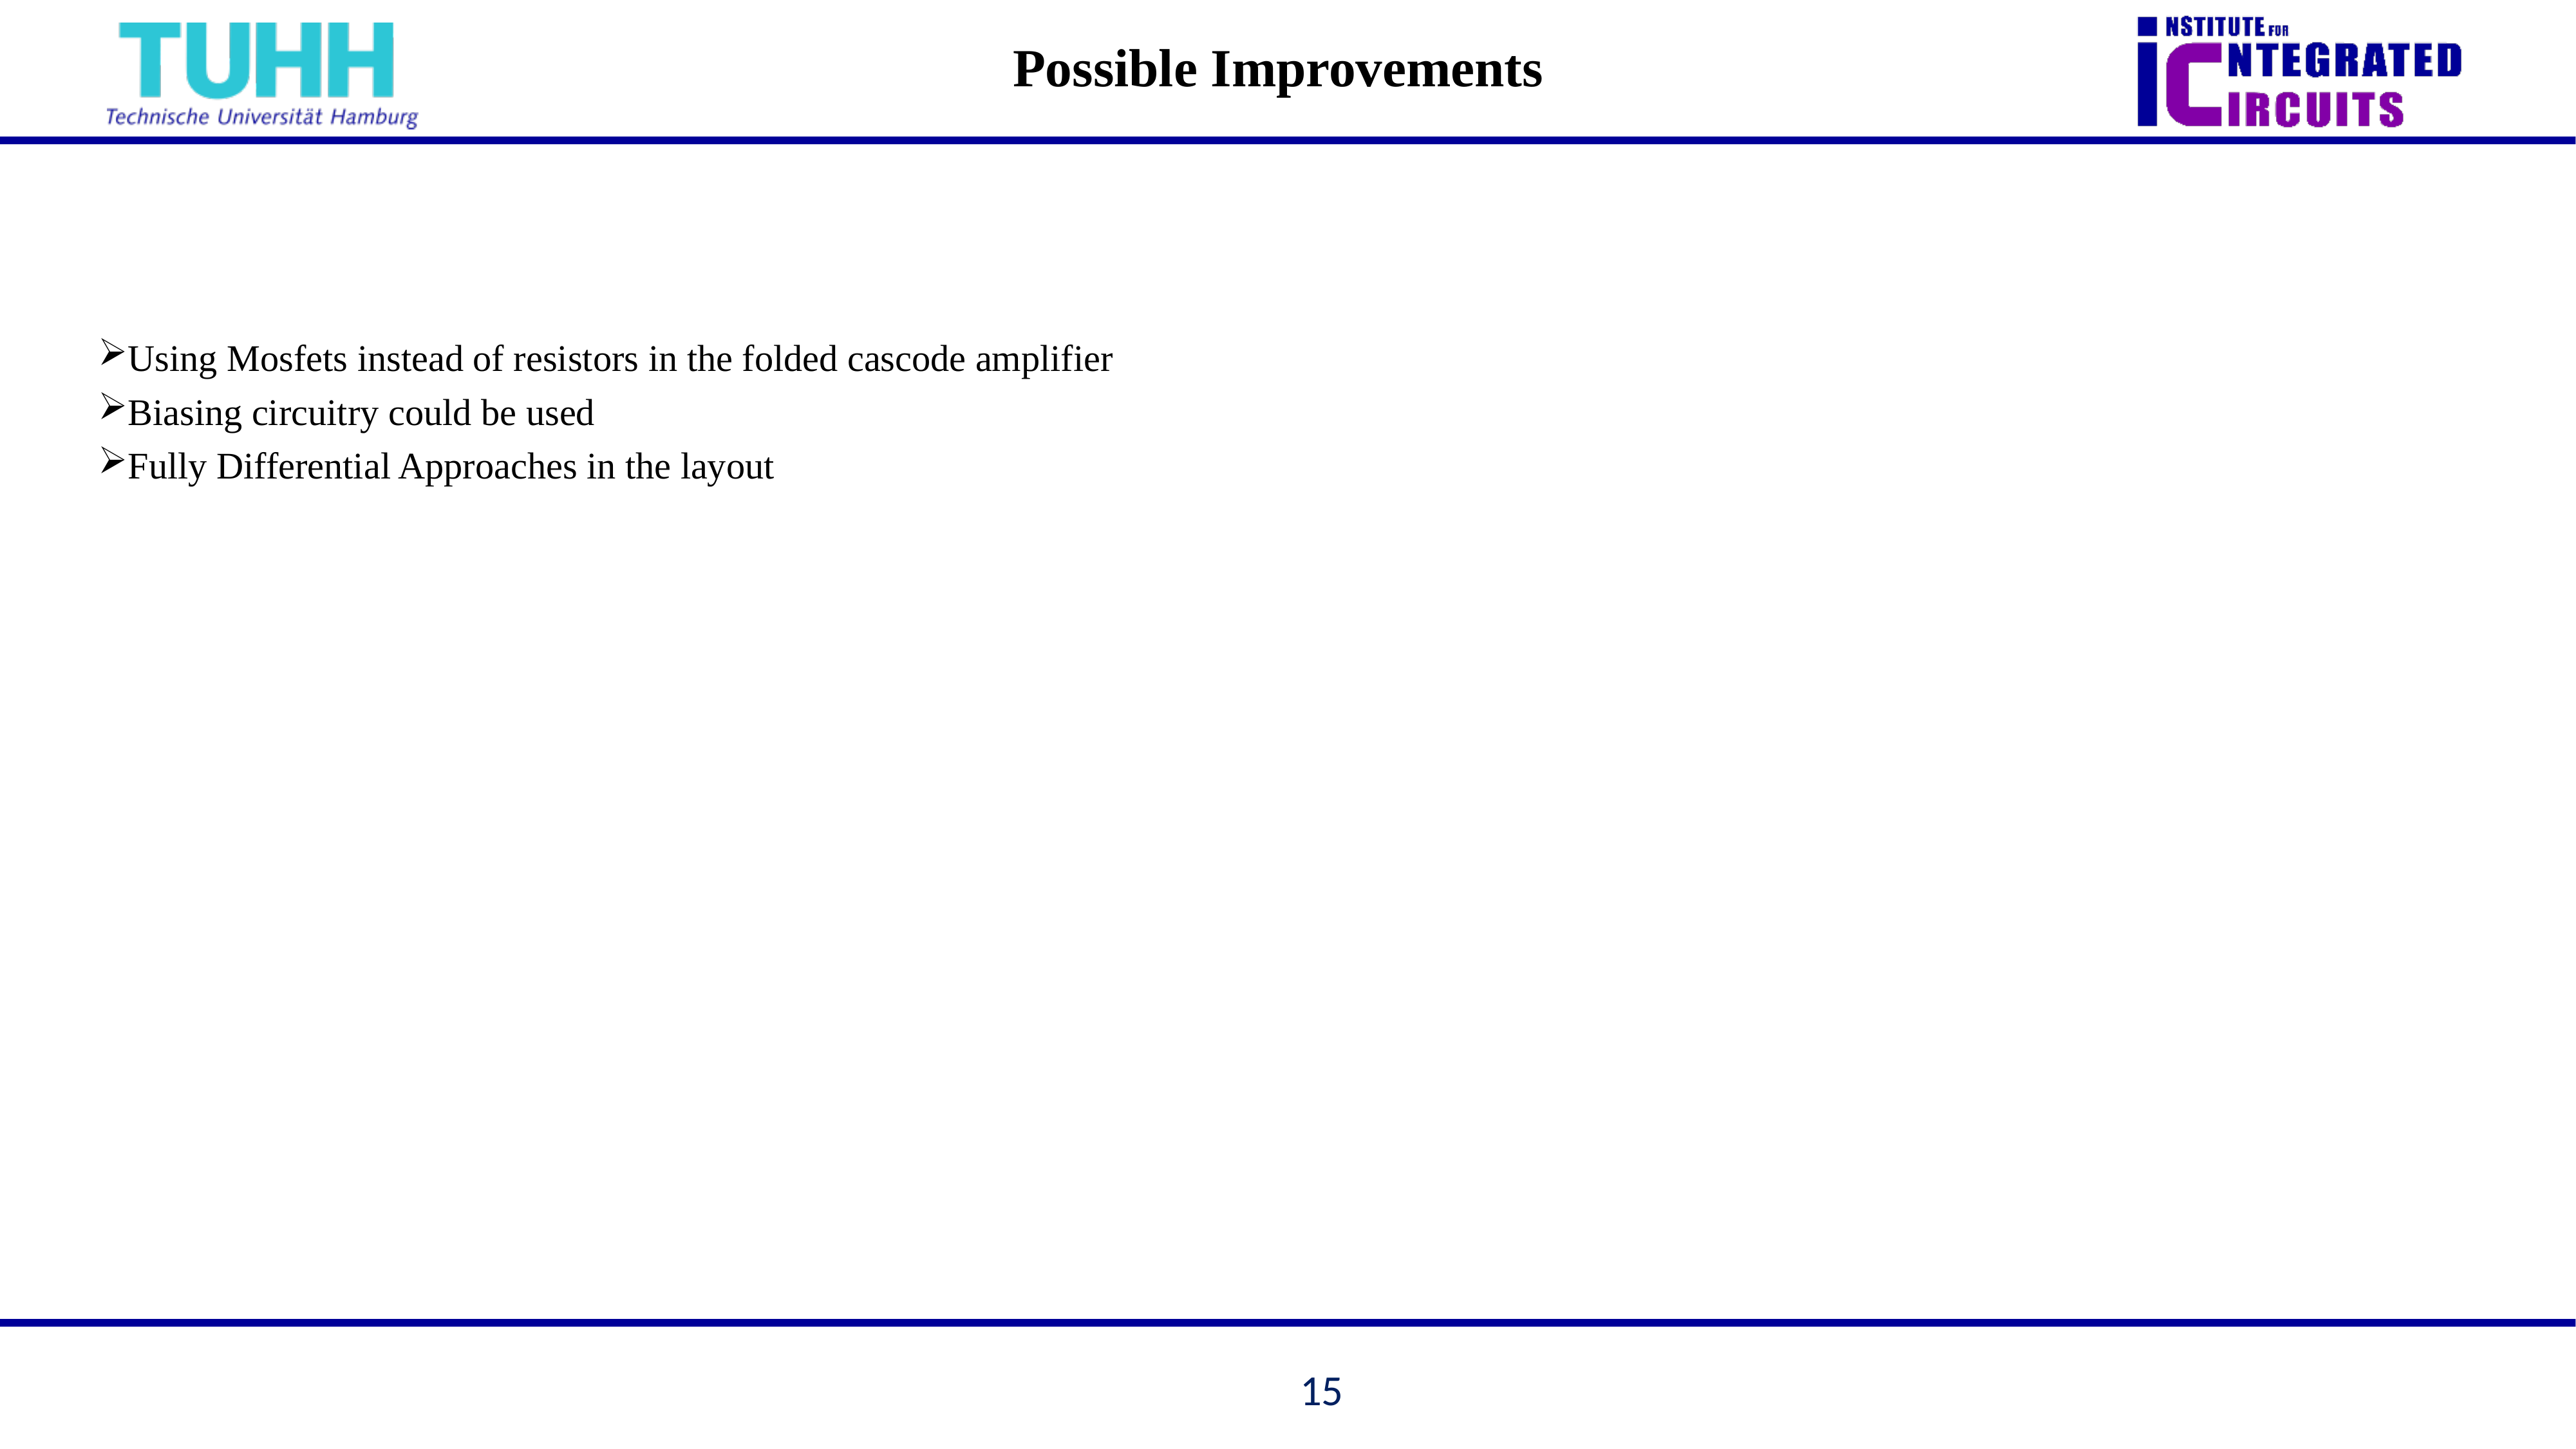

# Possible Improvements
Using Mosfets instead of resistors in the folded cascode amplifier
Biasing circuitry could be used
Fully Differential Approaches in the layout
15